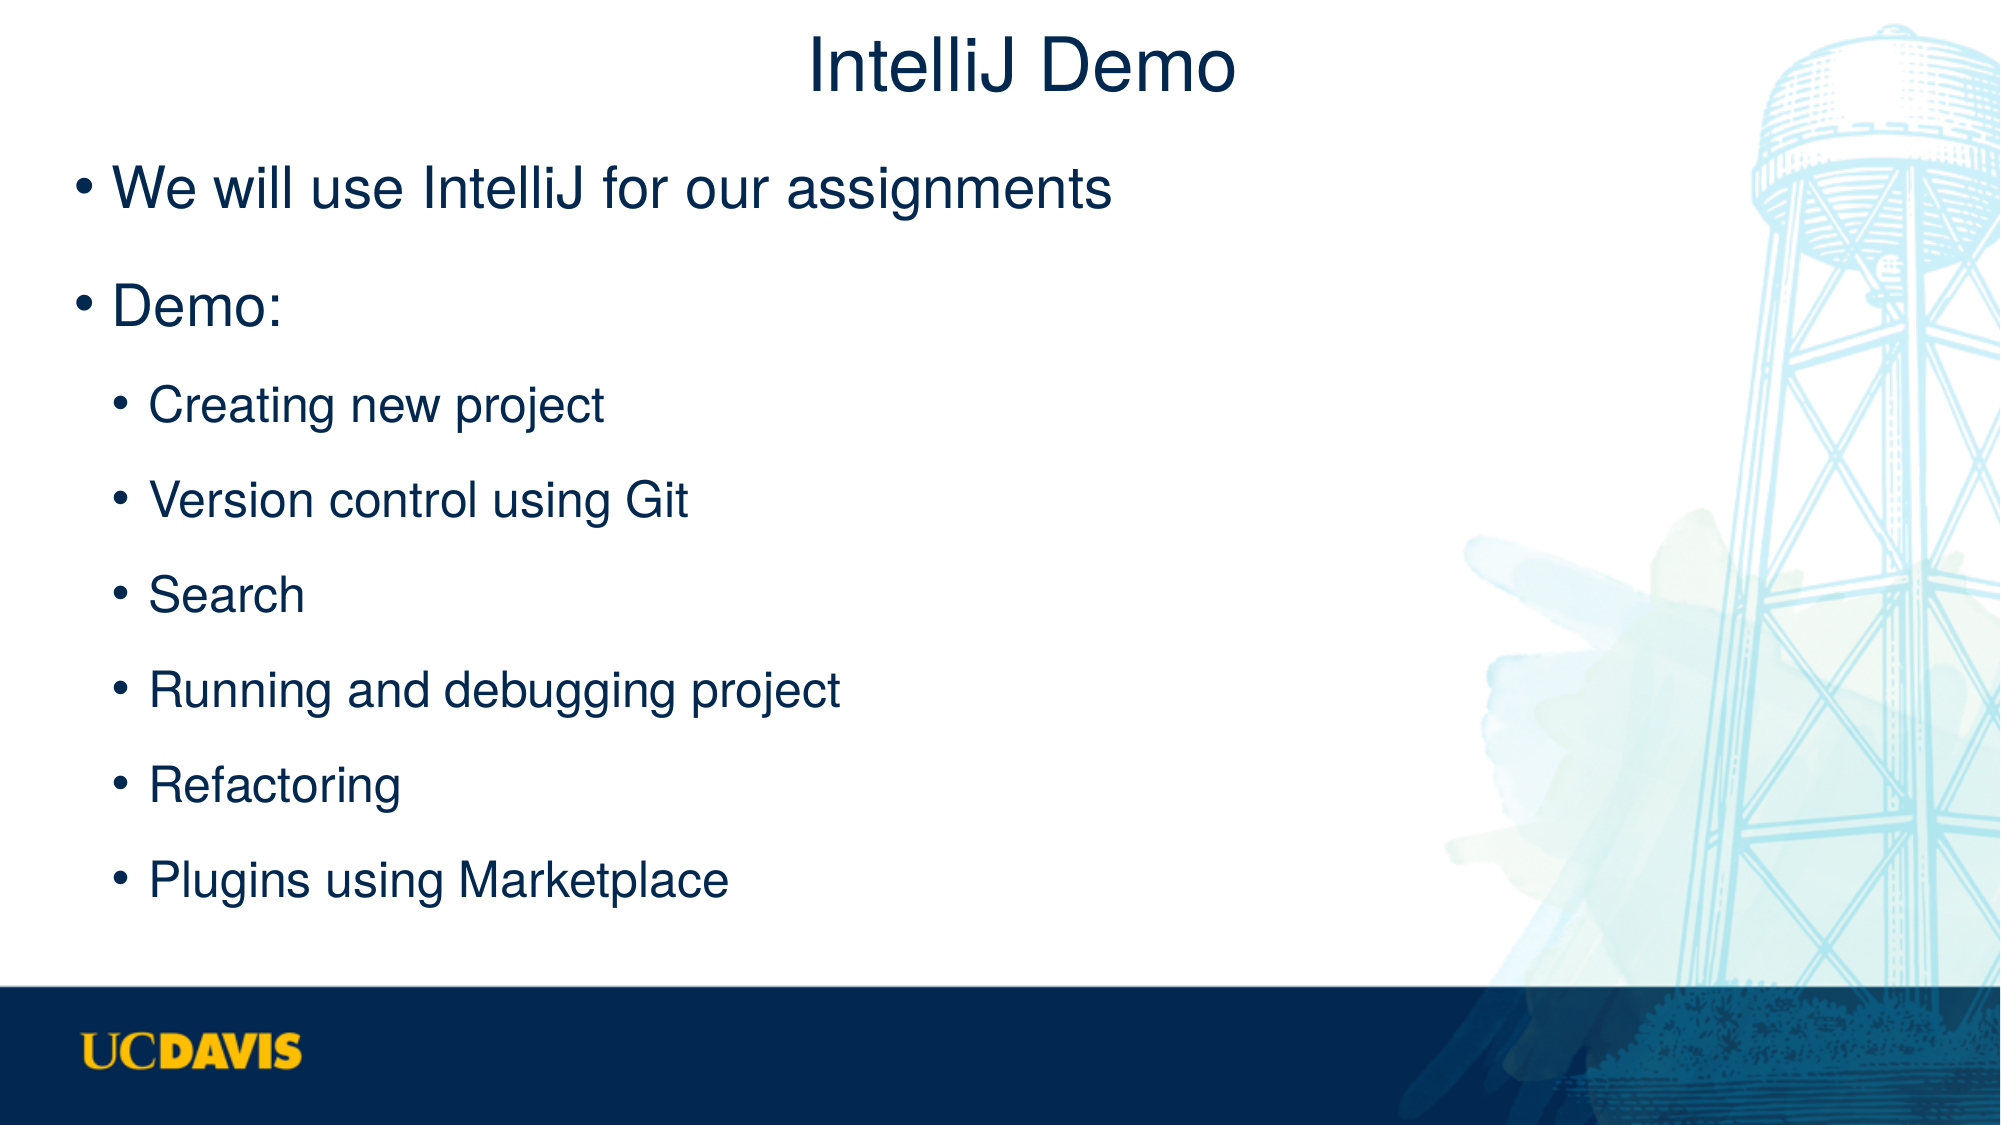

# IntelliJ Demo
We will use IntelliJ for our assignments
Demo:
Creating new project
Version control using Git
Search
Running and debugging project
Refactoring
Plugins using Marketplace